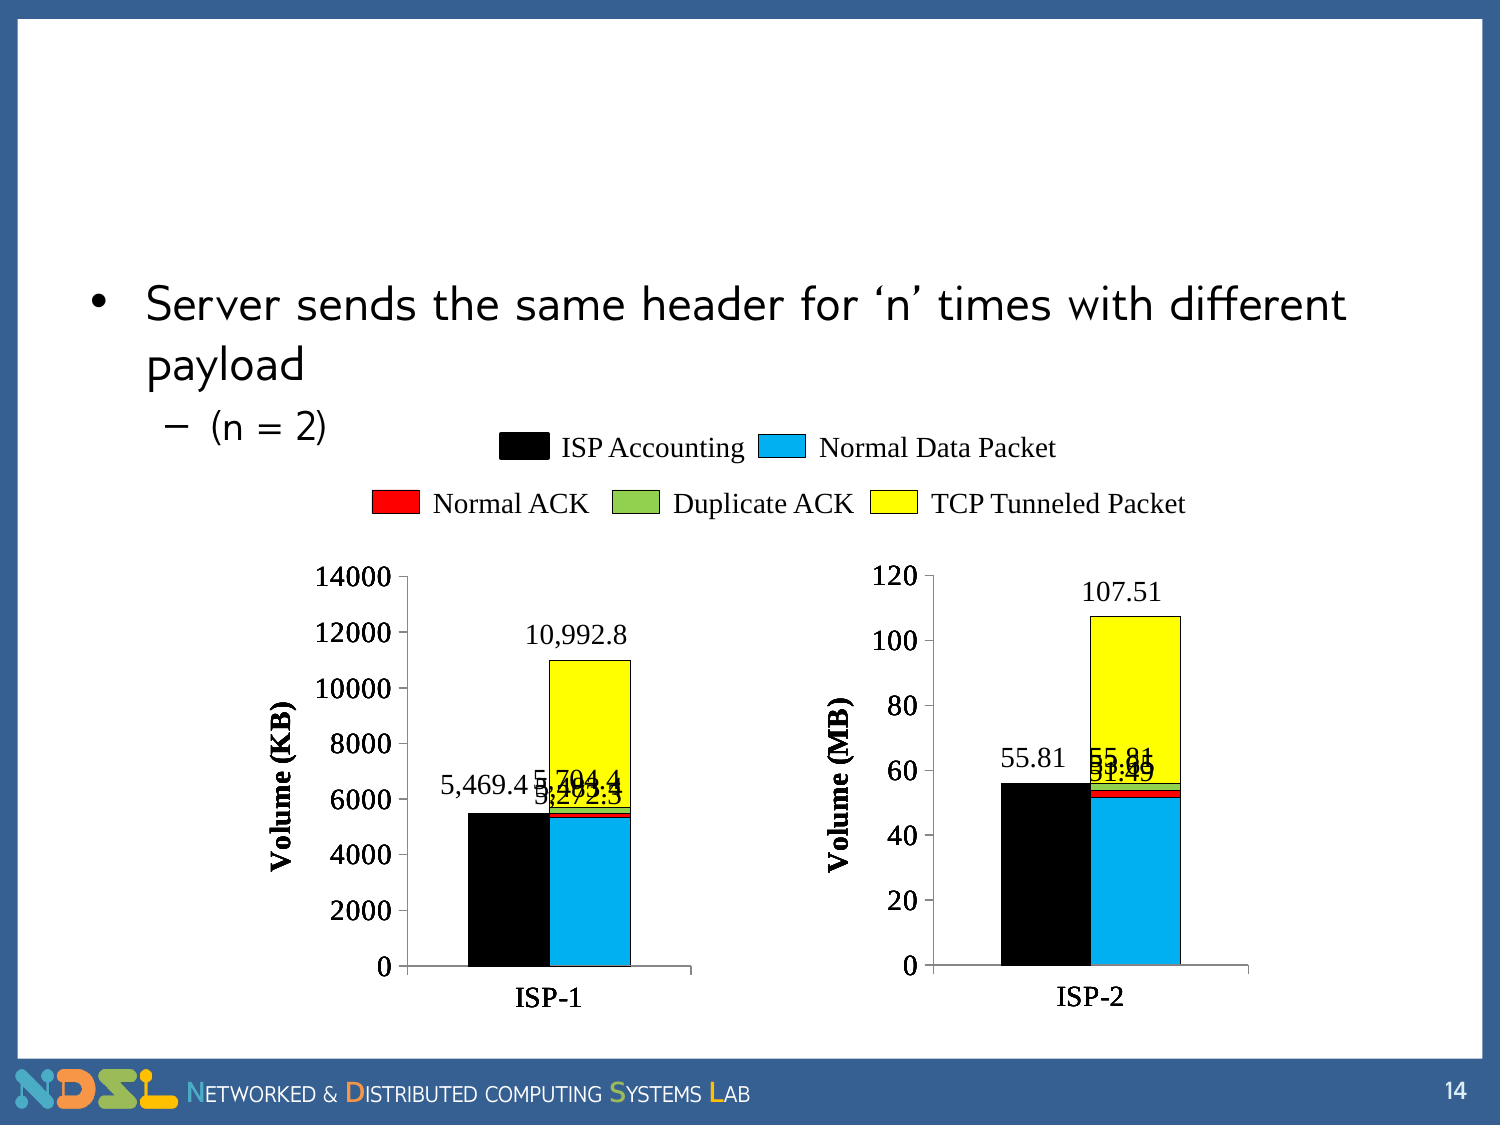

# Tunneling through Retransmission
Server sends the same header for ‘n’ times with different payload
(n = 2)
Normal Data Packet
ISP Accounting

Normal ACK
Duplicate ACK
TCP Tunneled Packet

### Chart

| Category | Accounting | Total = (1) |
|---|---|---|
| ISP-2 | 55.81060523999933 | 107.50507768 |

### Chart

| Category | Accounting | (2) - Retransmitted Data = (3) |
|---|---|---|
| ISP-2 | 55.81060523999933 | 55.808235168166675 |

### Chart

| Category | Accounting | (3) - Duplicate ACK = (4) |
|---|---|---|
| ISP-2 | 55.81060523999933 | 53.64861615483335 |

### Chart

| Category | Accounting | (4) - Normal ACK = (5) |
|---|---|---|
| ISP-2 | 55.81060523999933 | 51.48899714150002 |

### Chart

| Category | Accounting | (4) - Normal ACK = (5) |
|---|---|---|
| ISP-2 | 55.81060523999933 | 0.0 |

### Chart

| Category | Accounting | Total = (1) |
|---|---|---|
| ISP-1 | 5469.373697917 | 10982.80859375 |

### Chart

| Category | Accounting | (1) - Payload of Retransmitted Data Packet = (2) |
|---|---|---|
| ISP-1 | 5469.373697917 | 5704.430989583333 |

### Chart

| Category | Accounting | (2) - Duplicate ACK = (3) |
|---|---|---|
| ISP-1 | 5469.373697917 | 5483.354817708333 |

### Chart

| Category | Accounting | (3) - TCP/IP Header for Data Packet = (4) |
|---|---|---|
| ISP-1 | 5469.373697917 | 5331.076171875 |

### Chart

| Category | Accounting | (4) - Data Packet Payload = (5) |
|---|---|---|
| ISP-1 | 5469.373697917 | 0.0 |
107.51
10,992.8
55.81
55.81
53.65
51.49
5,704.4
5,469.4
5,483.4
5,272.3
14